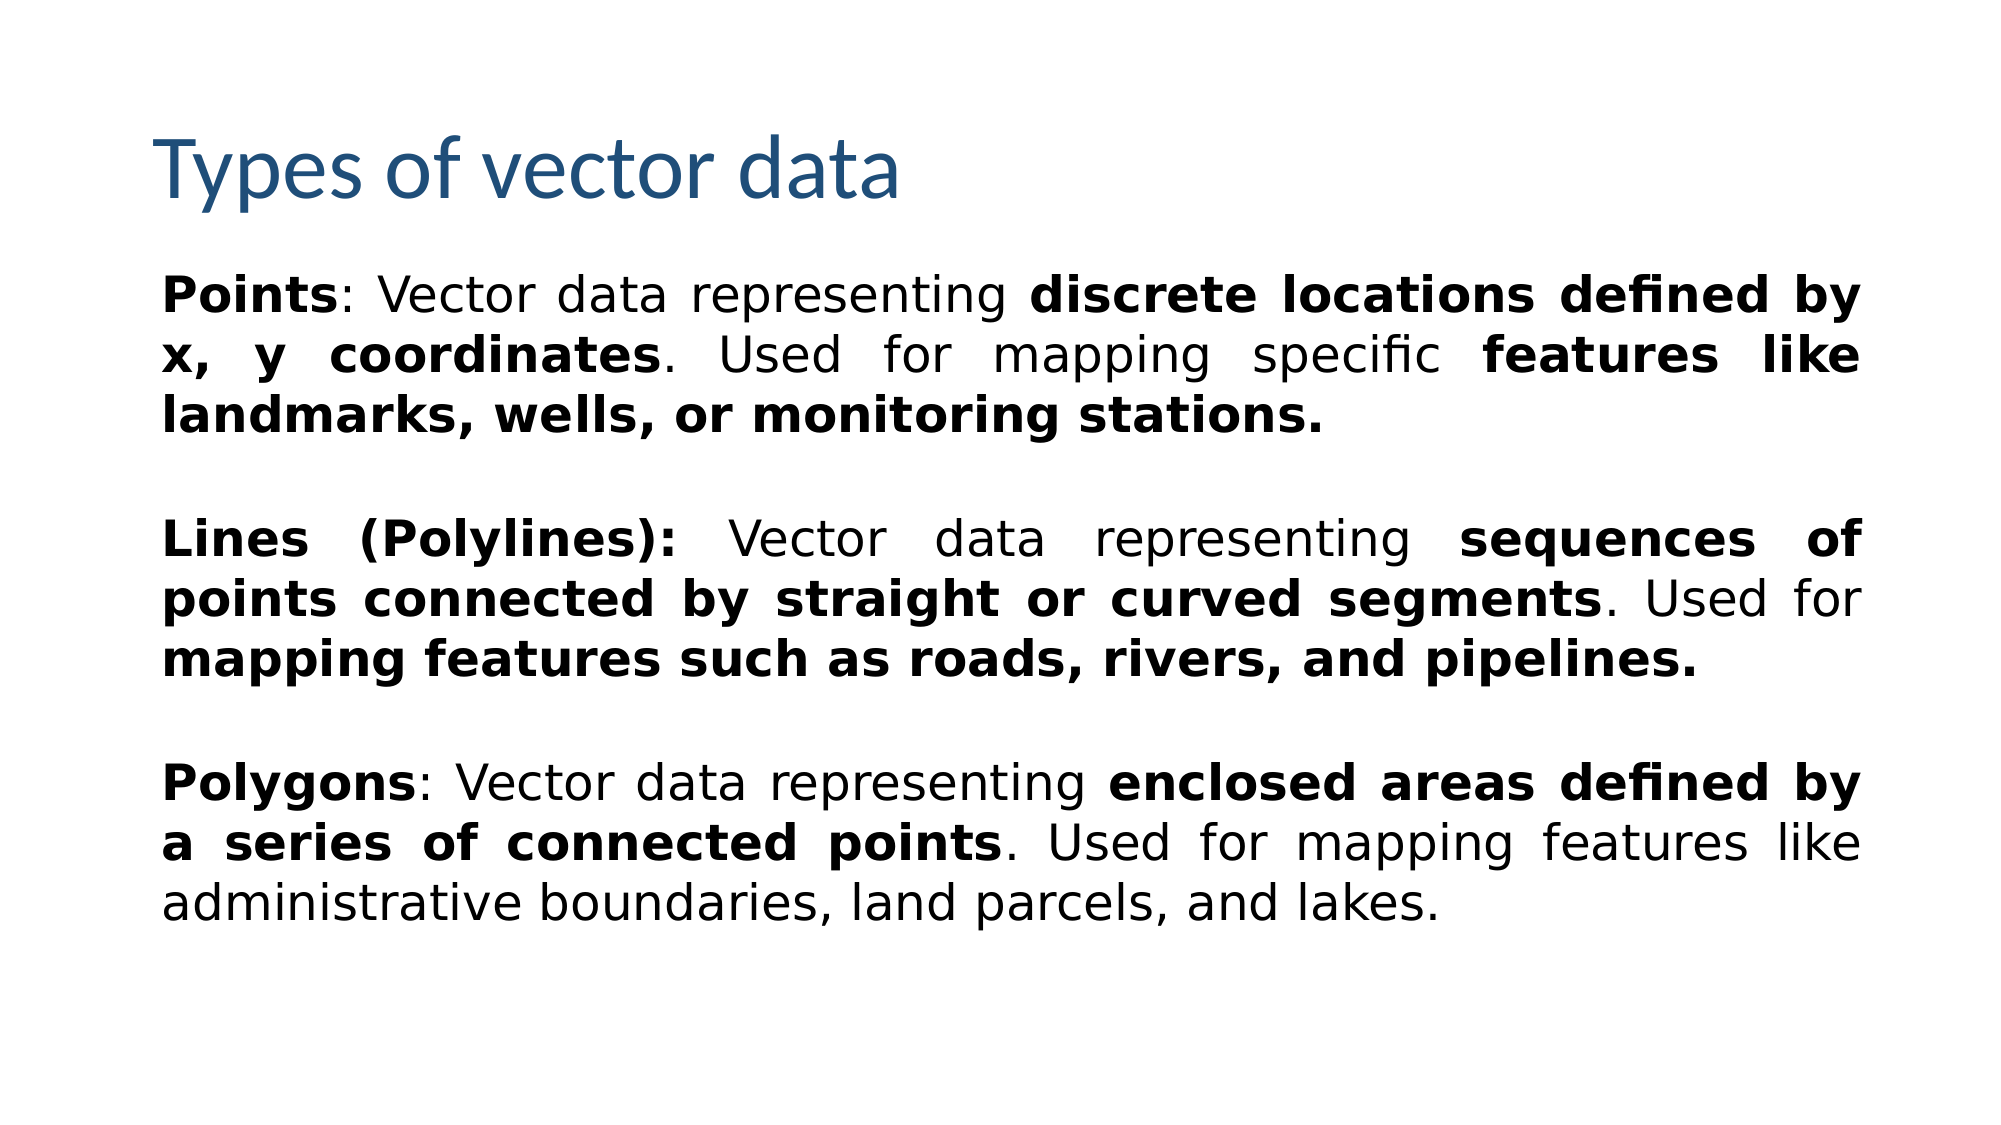

# Types of vector data
Points: Vector data representing discrete locations defined by x, y coordinates. Used for mapping specific features like landmarks, wells, or monitoring stations.

Lines (Polylines): Vector data representing sequences of points connected by straight or curved segments. Used for mapping features such as roads, rivers, and pipelines.

Polygons: Vector data representing enclosed areas defined by a series of connected points. Used for mapping features like administrative boundaries, land parcels, and lakes.